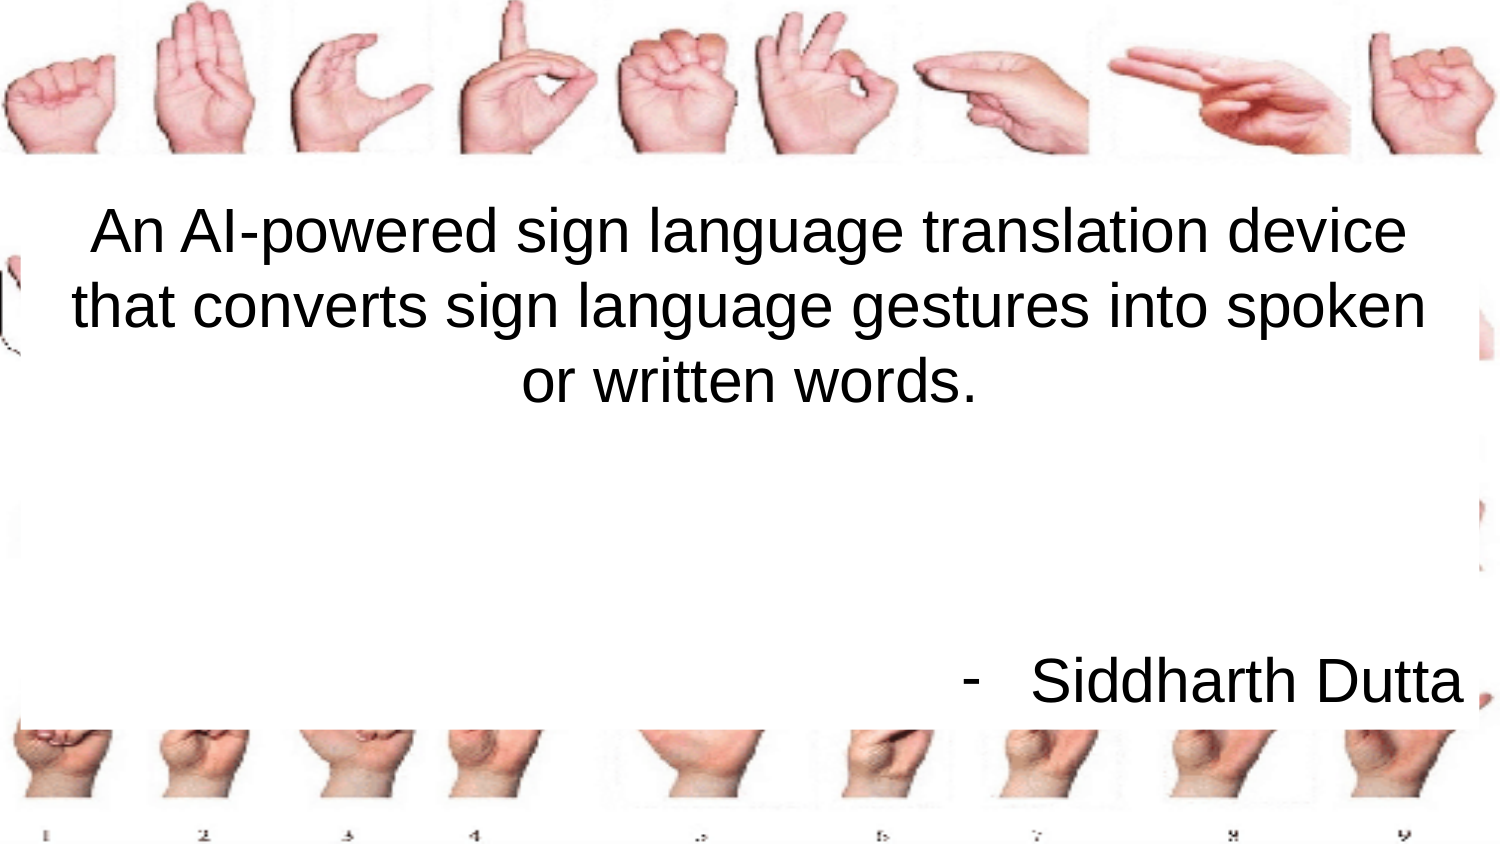

An AI-powered sign language translation device that converts sign language gestures into spoken or written words.

Siddharth Dutta